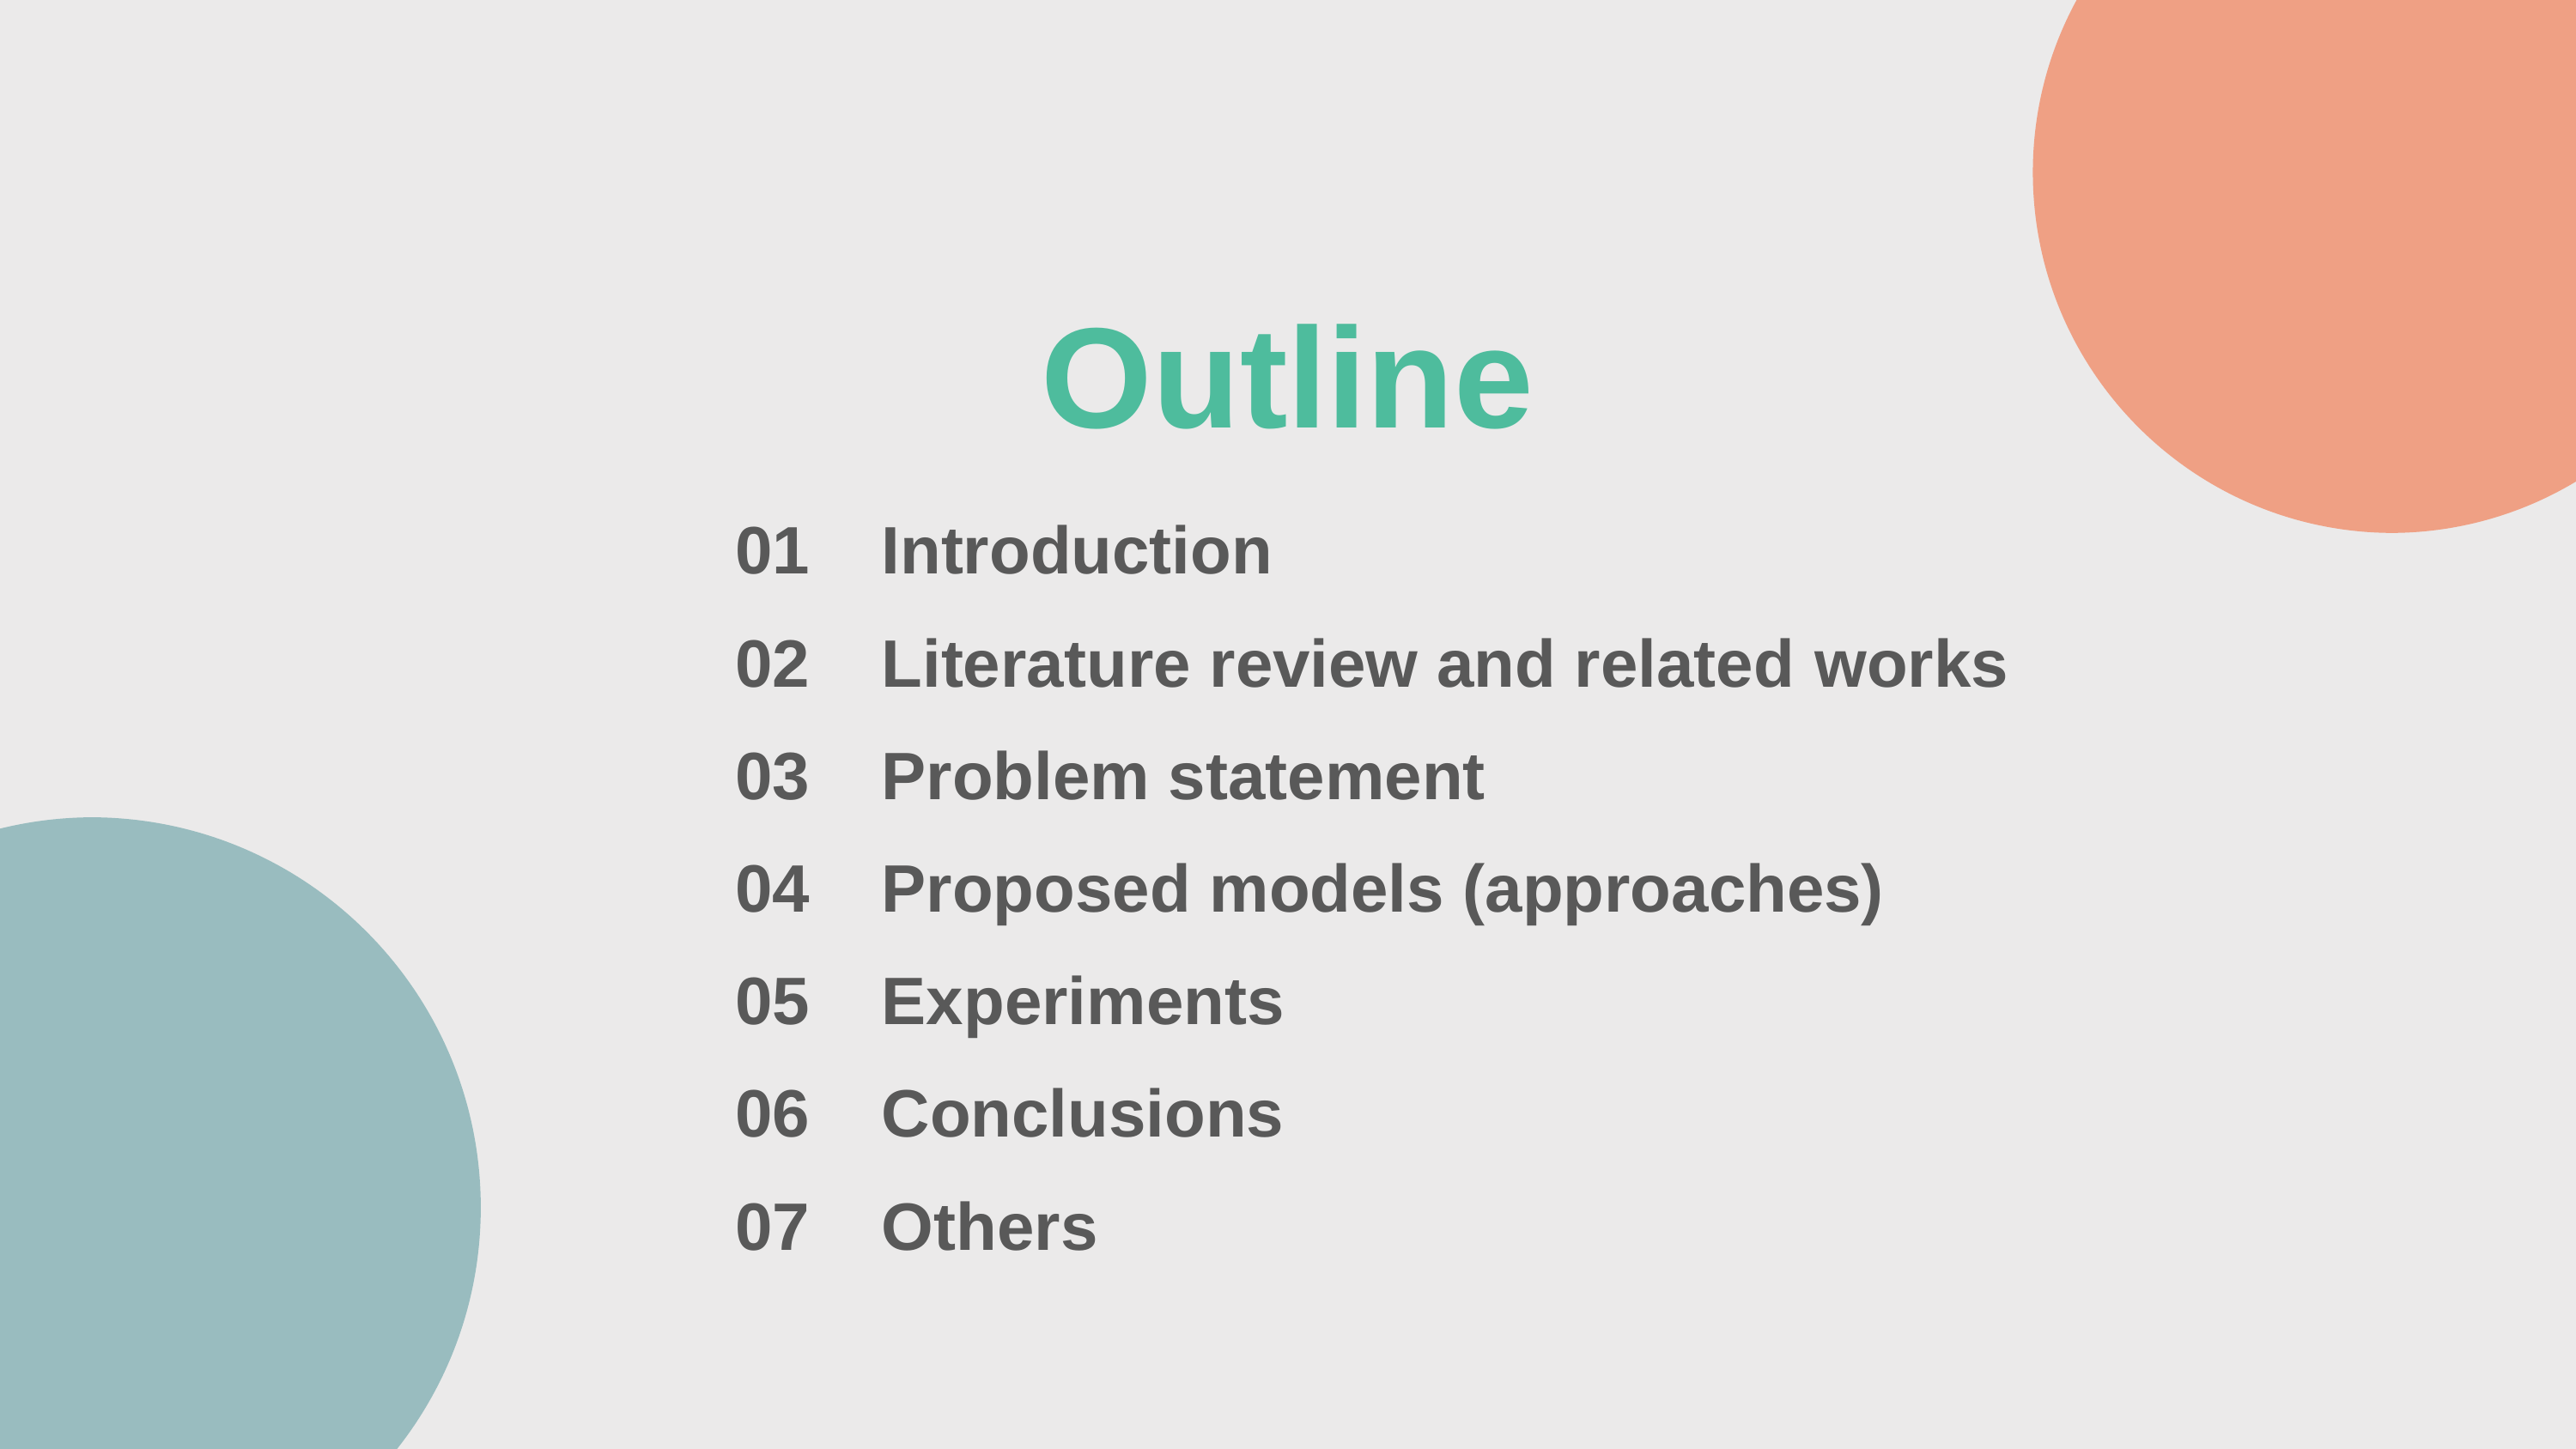

Outline
01
02
03
04
05
06
07
Introduction
Literature review and related works
Problem statement
Proposed models (approaches)
Experiments
Conclusions
Others